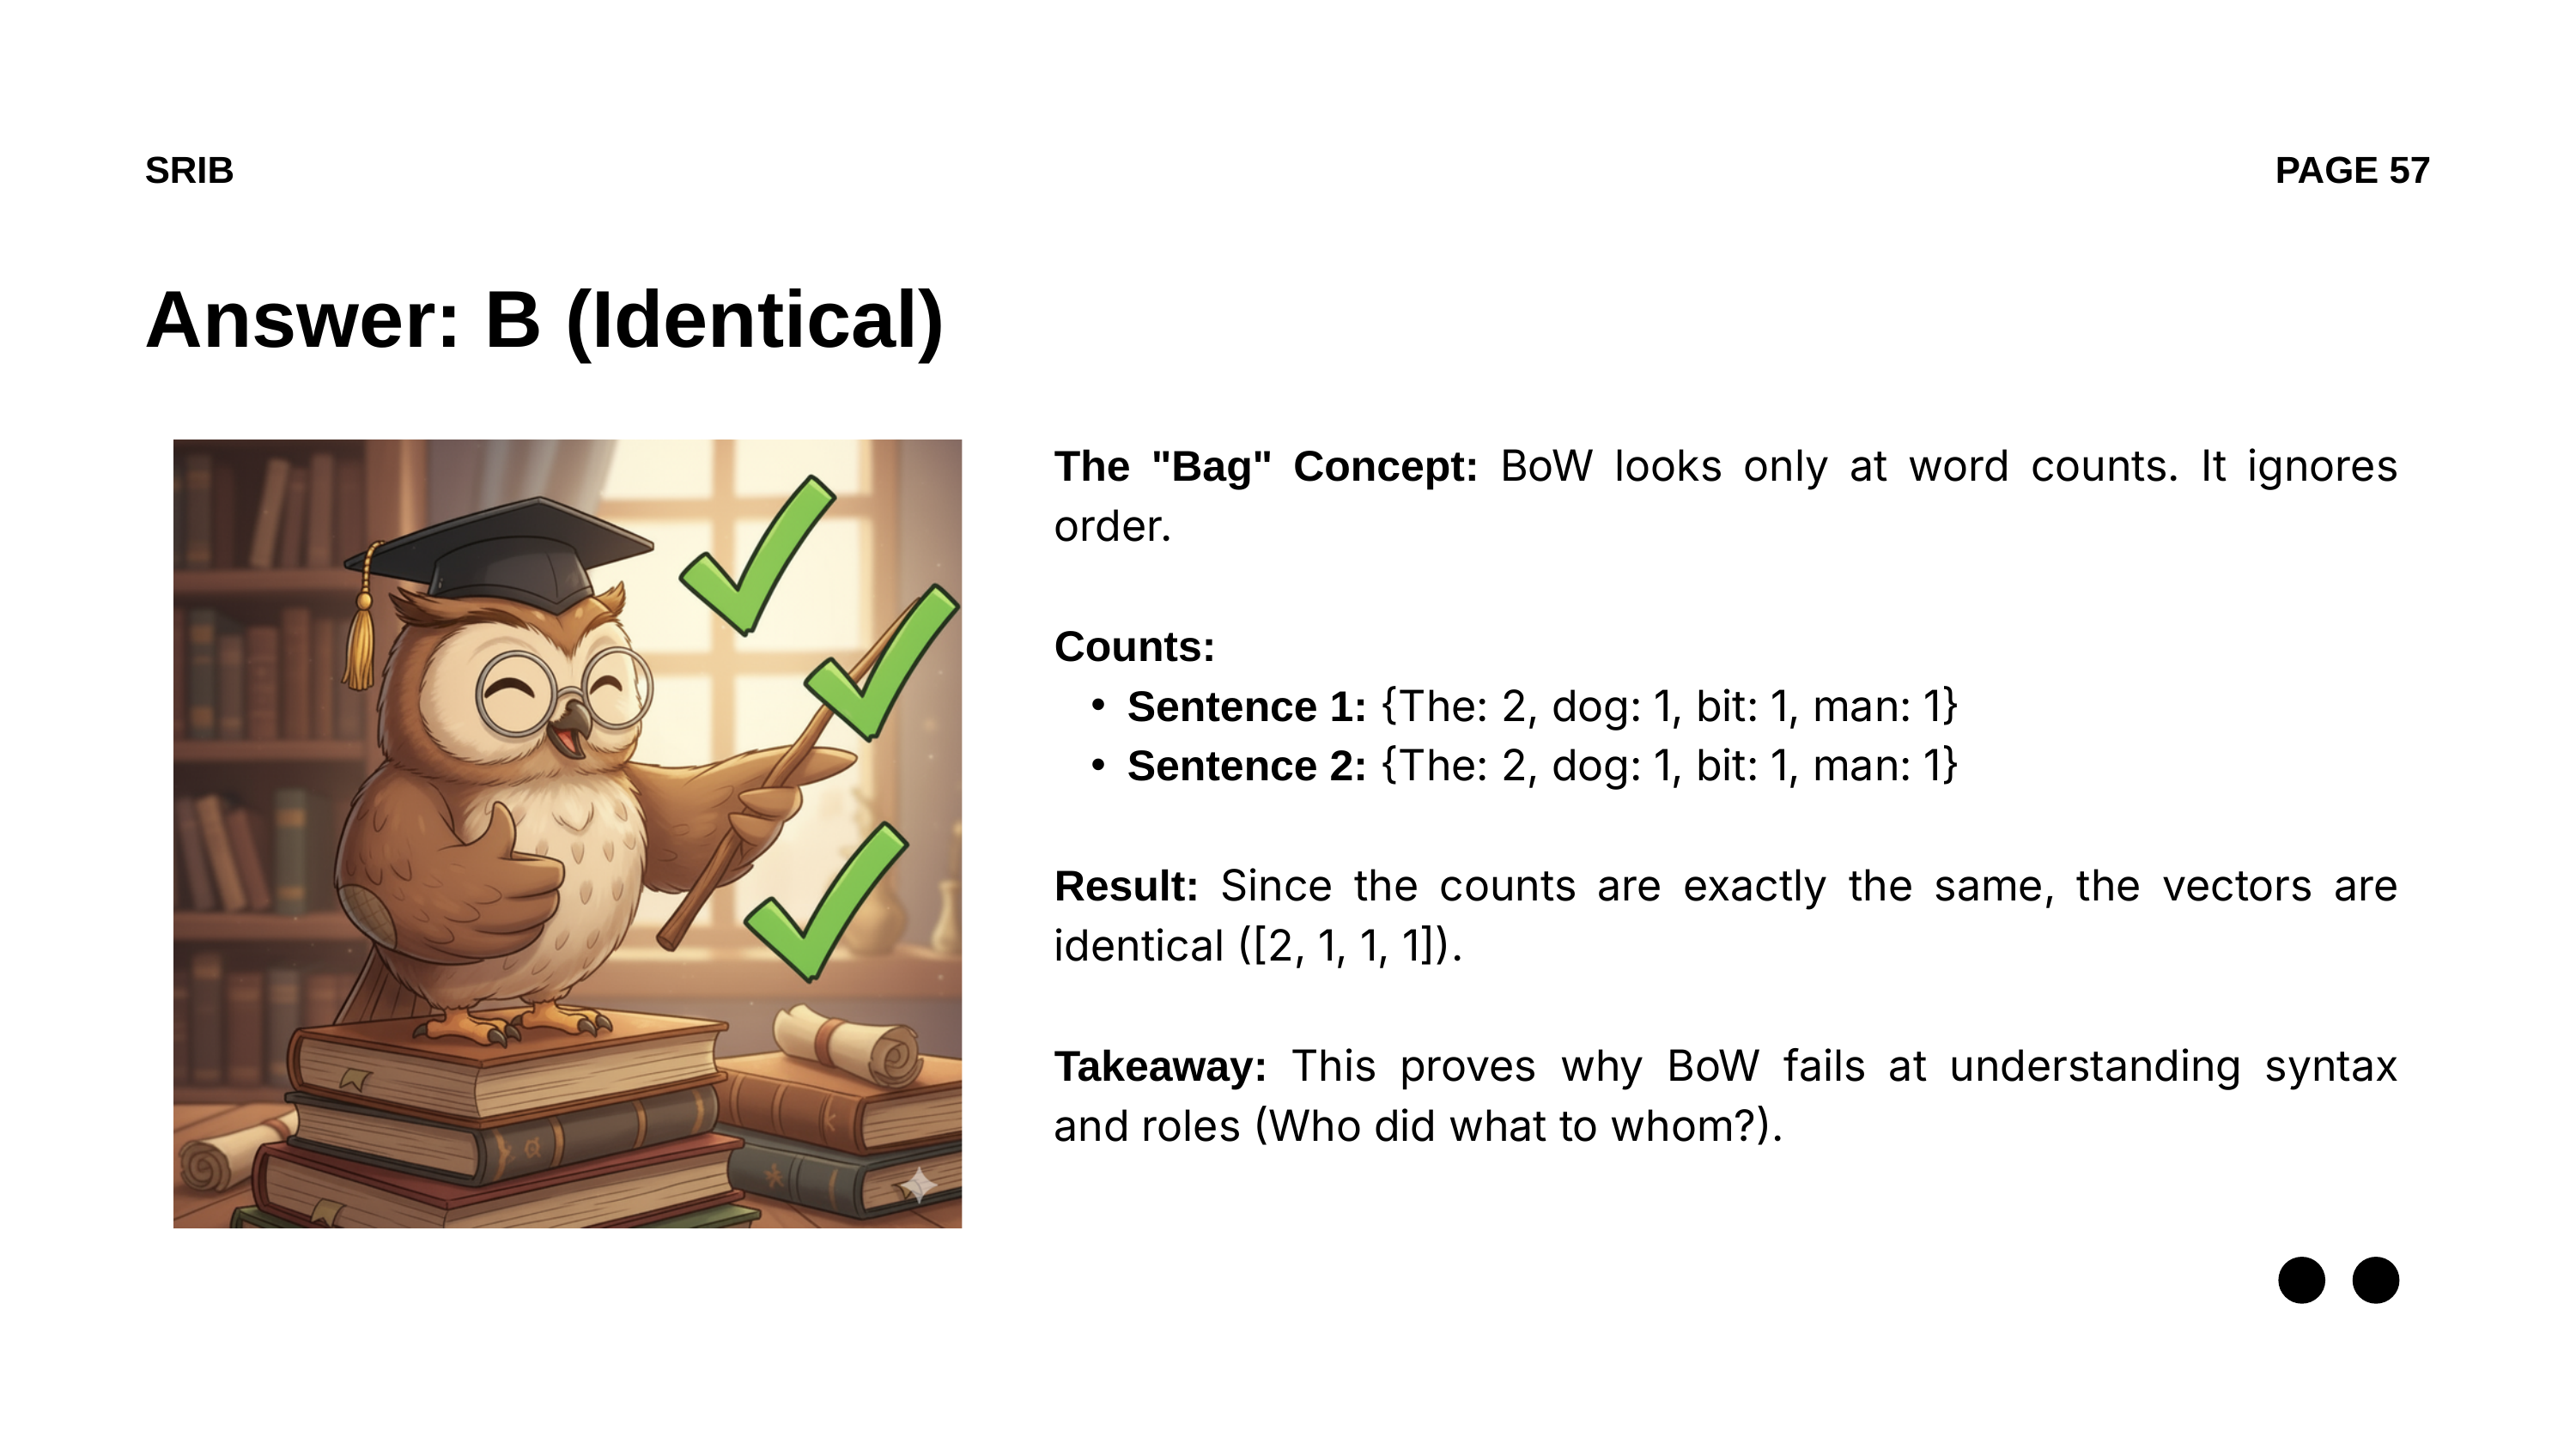

SRIB
PAGE 57
Answer: B (Identical)
The "Bag" Concept: BoW looks only at word counts. It ignores order.

Counts:
Sentence 1: {The: 2, dog: 1, bit: 1, man: 1}
Sentence 2: {The: 2, dog: 1, bit: 1, man: 1}

Result: Since the counts are exactly the same, the vectors are identical ([2, 1, 1, 1]).

Takeaway: This proves why BoW fails at understanding syntax and roles (Who did what to whom?).